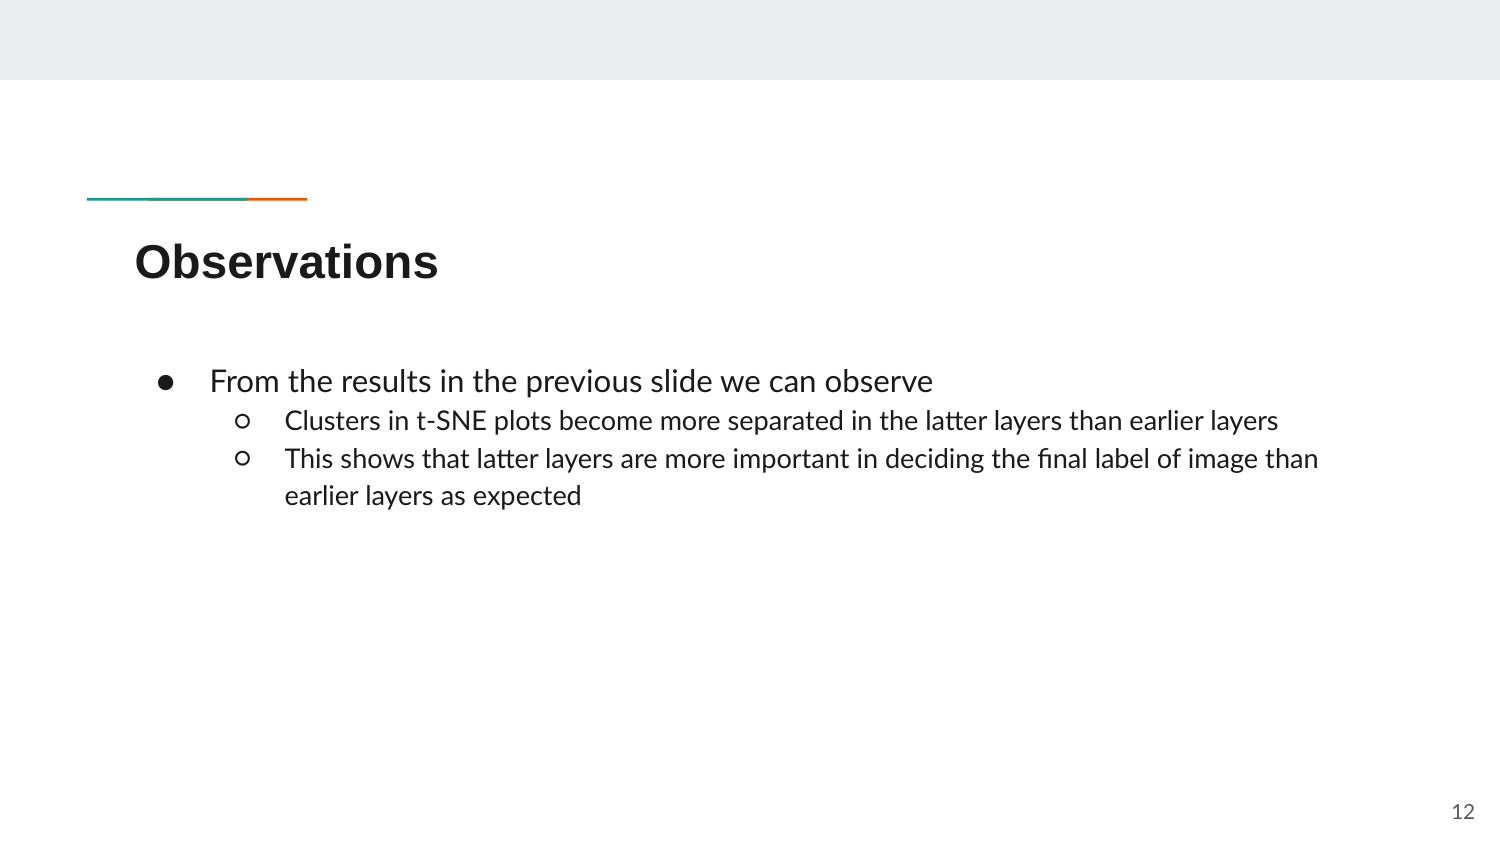

# Observations
From the results in the previous slide we can observe
Clusters in t-SNE plots become more separated in the latter layers than earlier layers
This shows that latter layers are more important in deciding the final label of image than earlier layers as expected
12